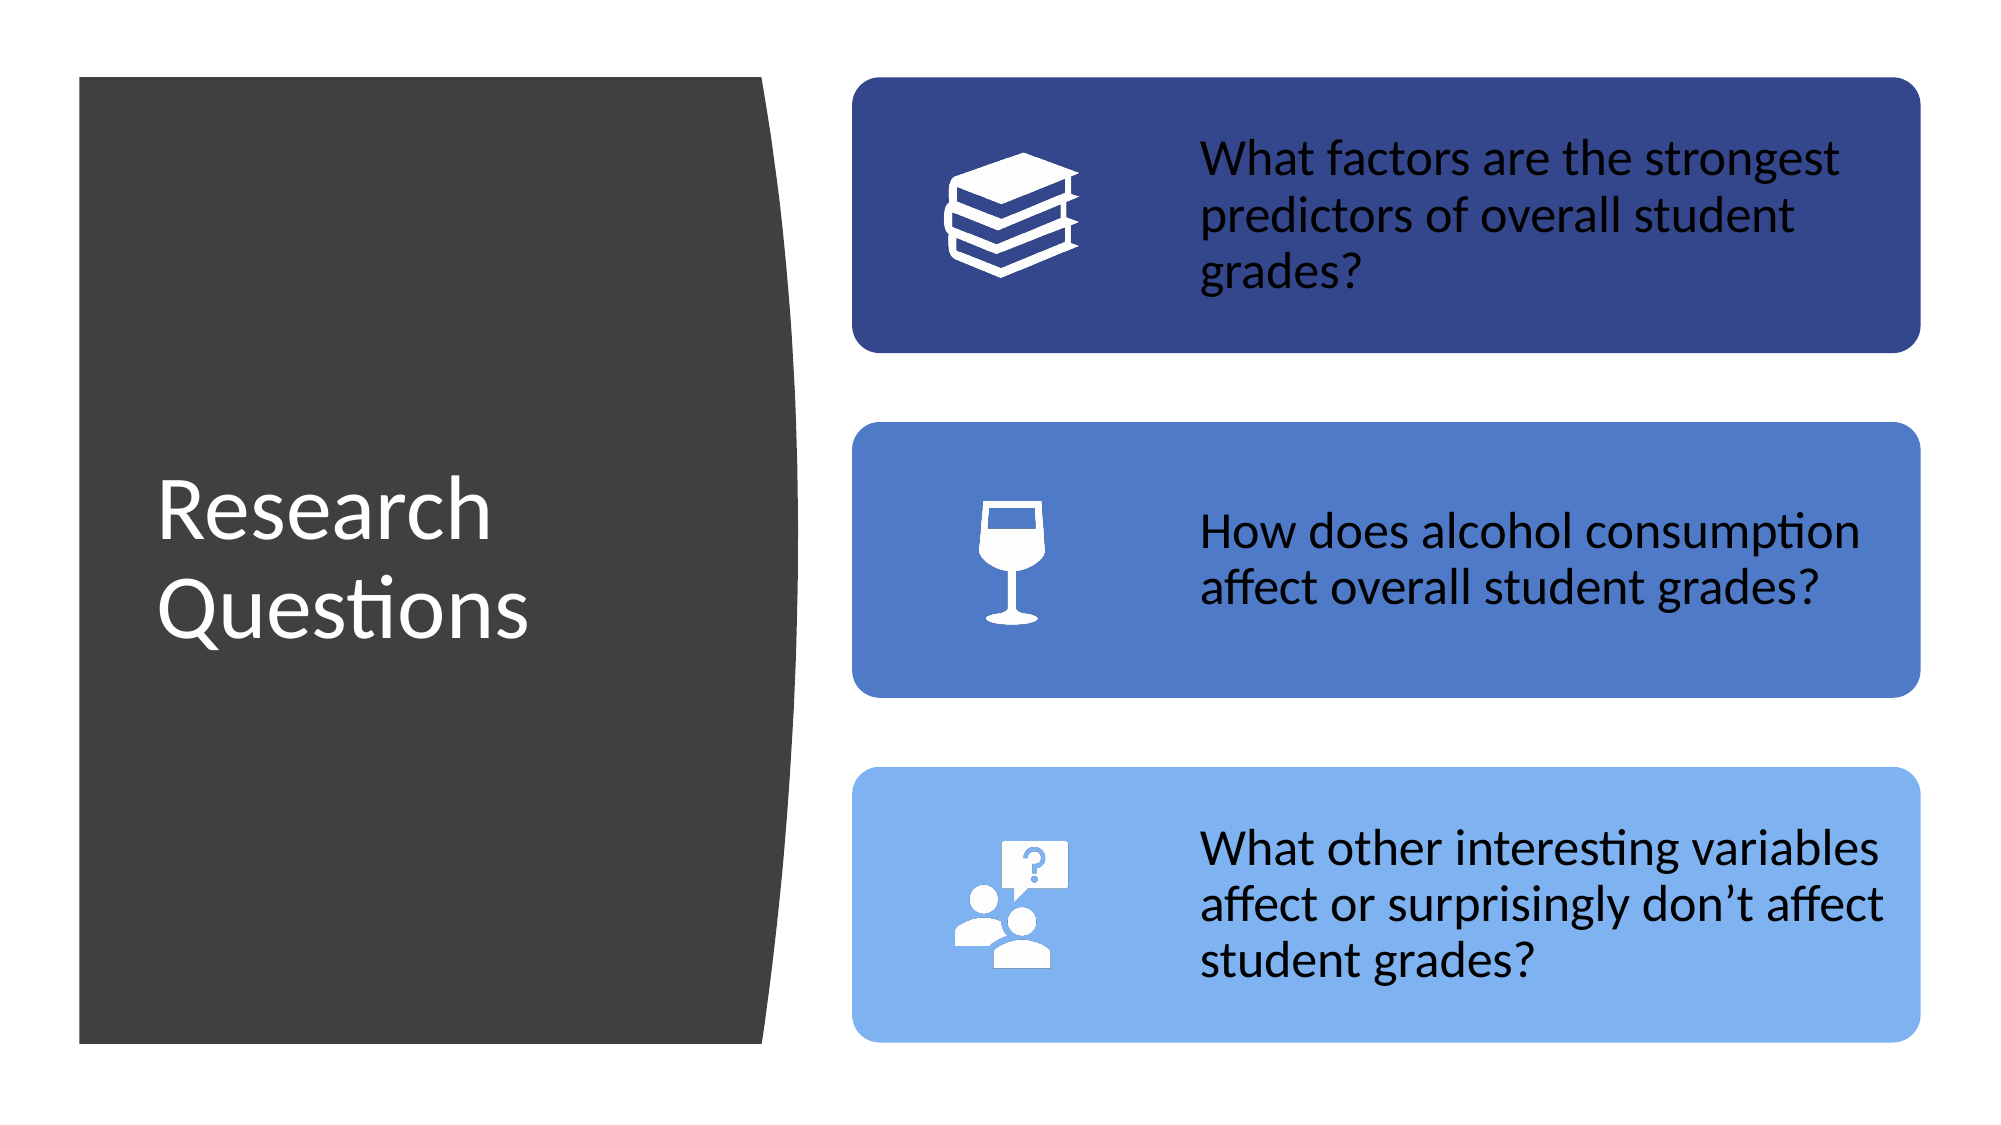

What factors are the strongest predictors of overall student grades?
How does alcohol consumption affect overall student grades?
What other interesting variables affect or surprisingly don’t affect student grades?

# Research Questions